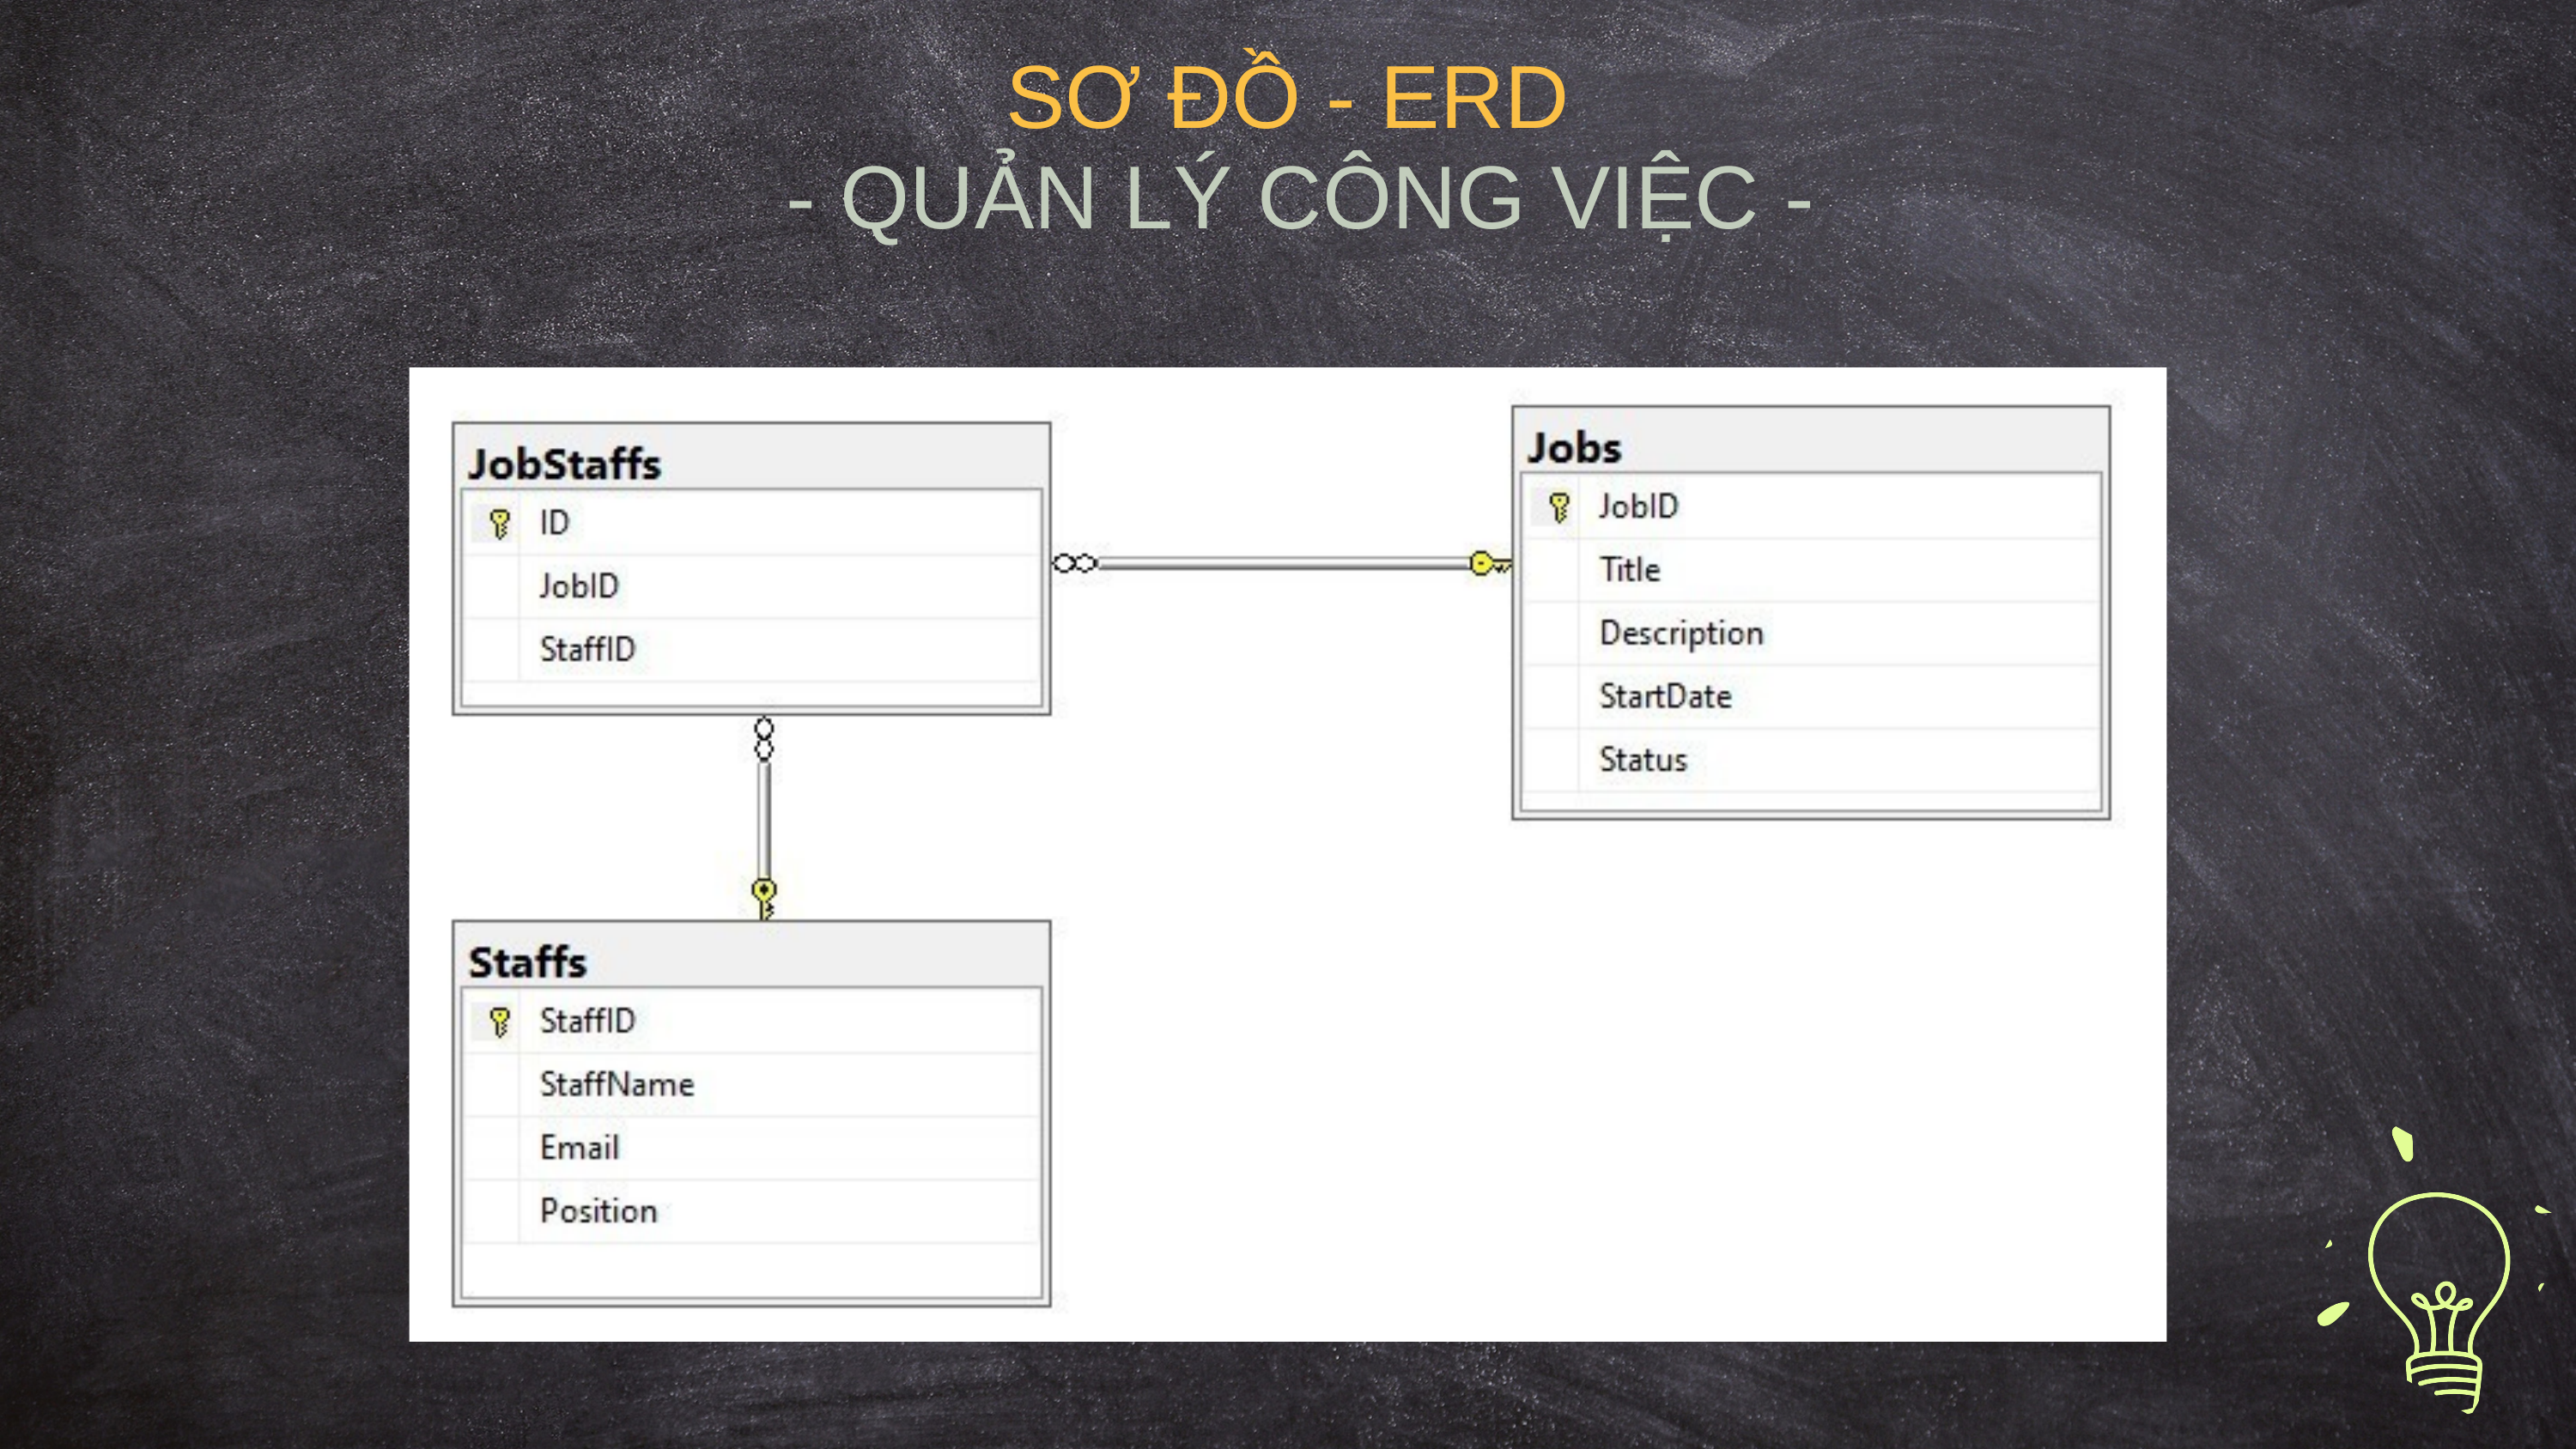

SƠ ĐỒ - ERD
 - QUẢN LÝ CÔNG VIỆC -